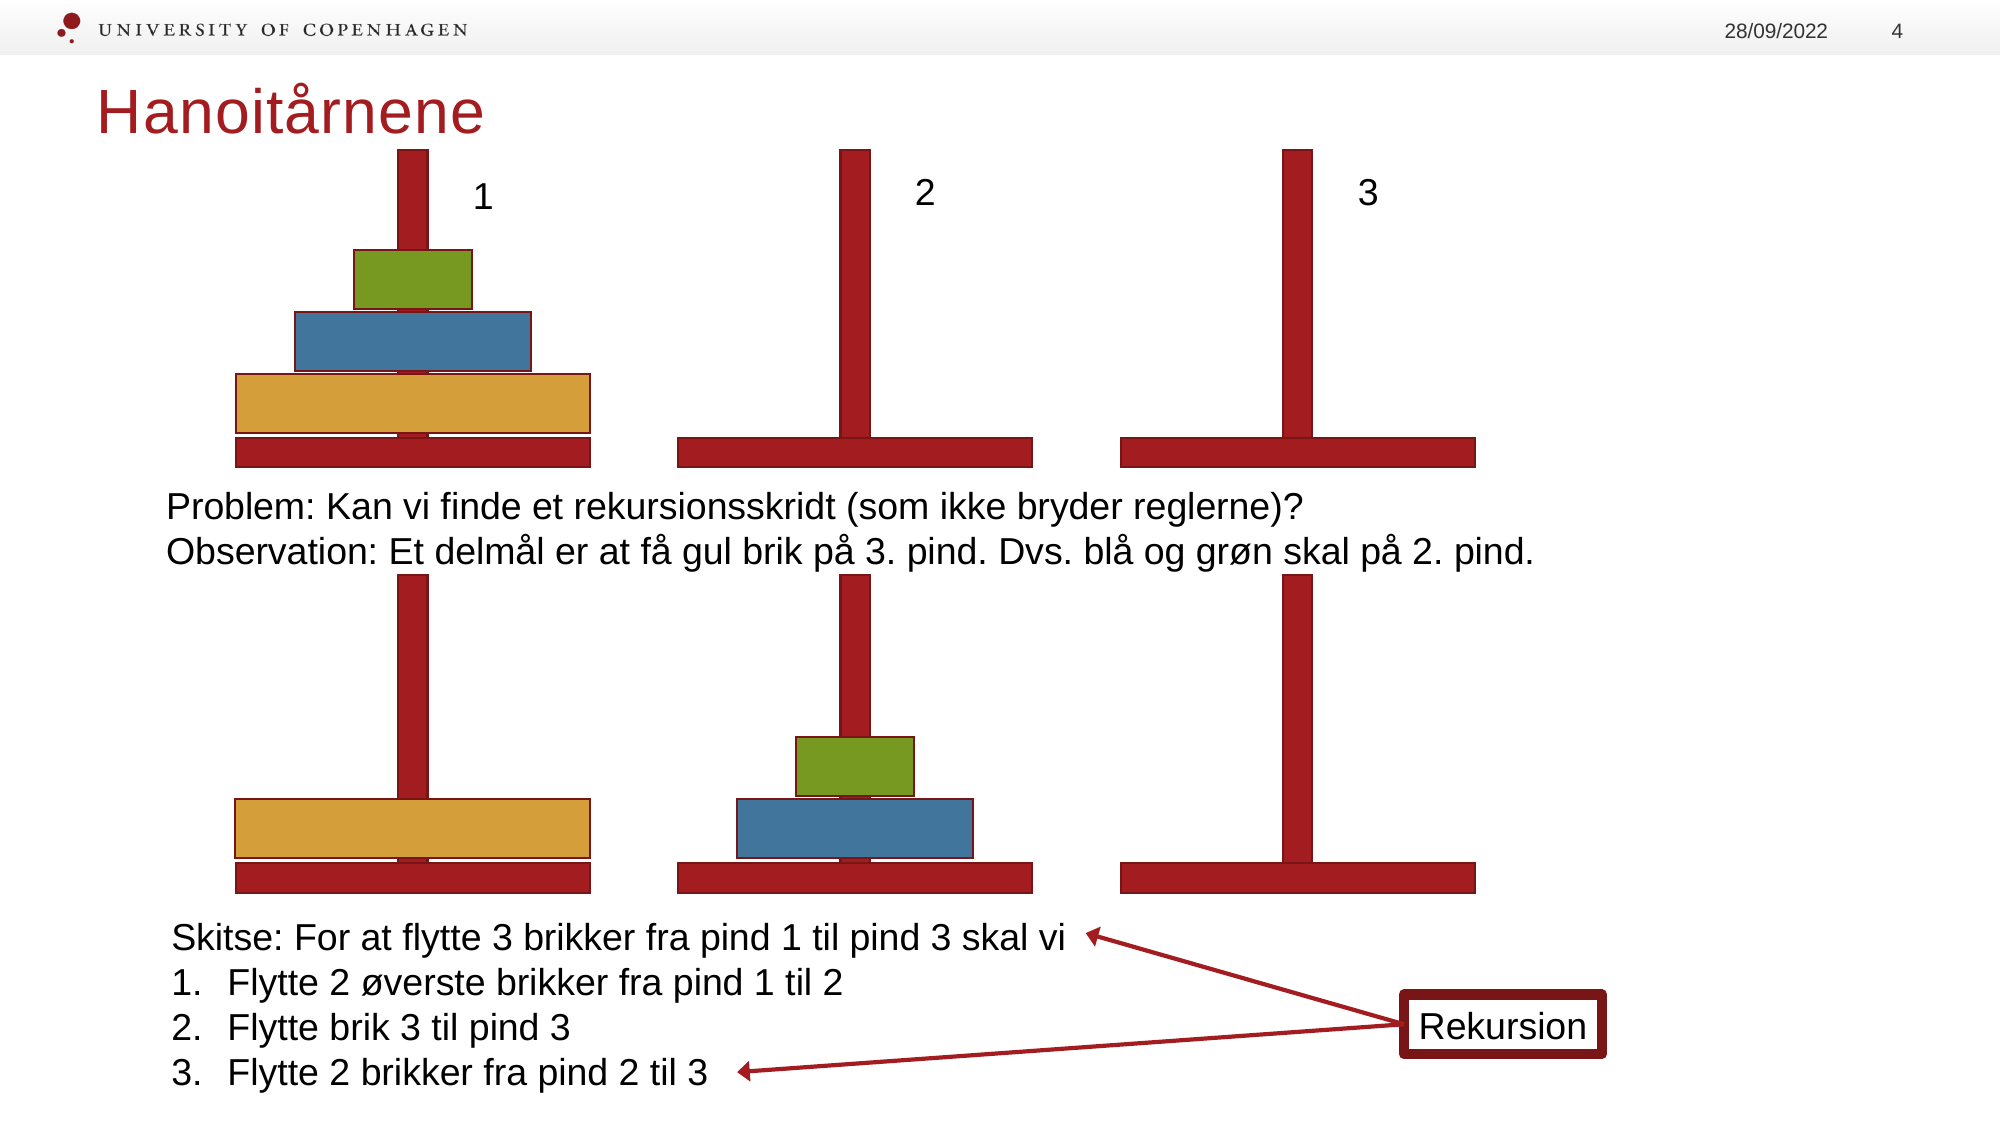

28/09/2022
4
# Hanoitårnene

2
3
1

Problem: Kan vi finde et rekursionsskridt (som ikke bryder reglerne)?
Observation: Et delmål er at få gul brik på 3. pind. Dvs. blå og grøn skal på 2. pind.

Skitse: For at flytte 3 brikker fra pind 1 til pind 3 skal vi
Flytte 2 øverste brikker fra pind 1 til 2
Flytte brik 3 til pind 3
Flytte 2 brikker fra pind 2 til 3

Rekursion